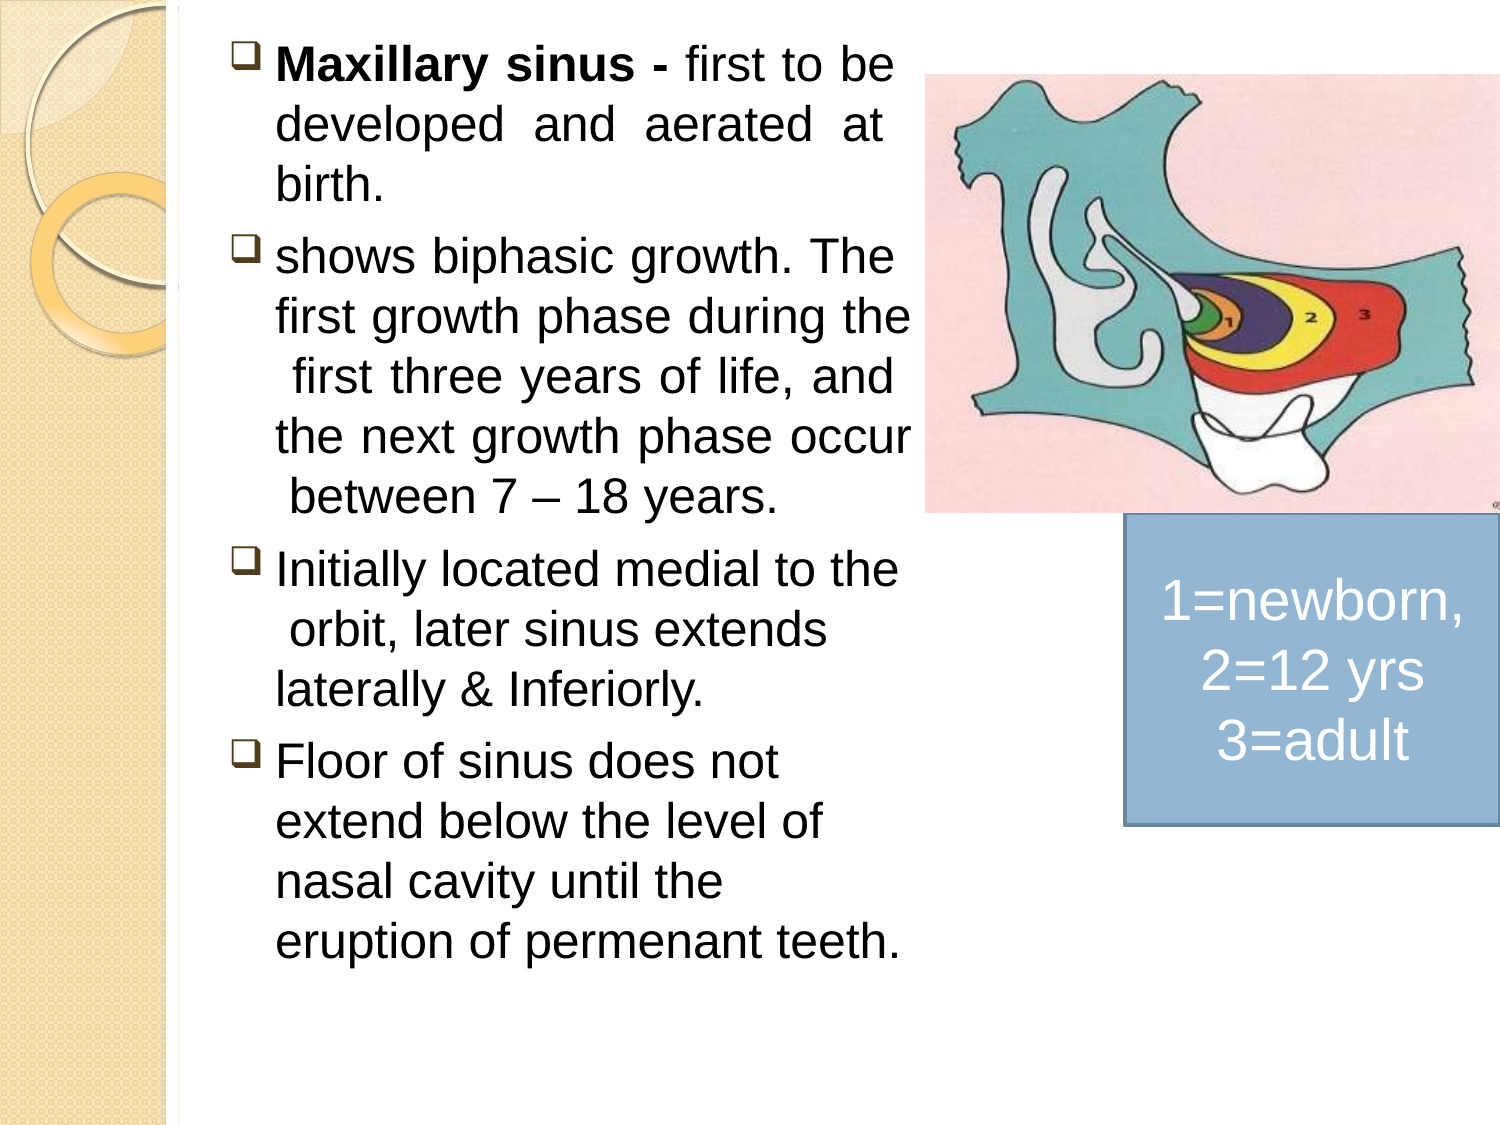

Maxillary sinus - first to be  developed and aerated at  birth.
shows biphasic growth. The  first growth phase during the  first three years of life, and  the next growth phase occur  between 7 – 18 years.

Initially located medial to the  orbit, later sinus extends  laterally & Inferiorly.
Floor of sinus does not  extend below the level of
1=newborn,  2=12 yrs  3=adult
nasal cavity until the  eruption of permenant teeth.